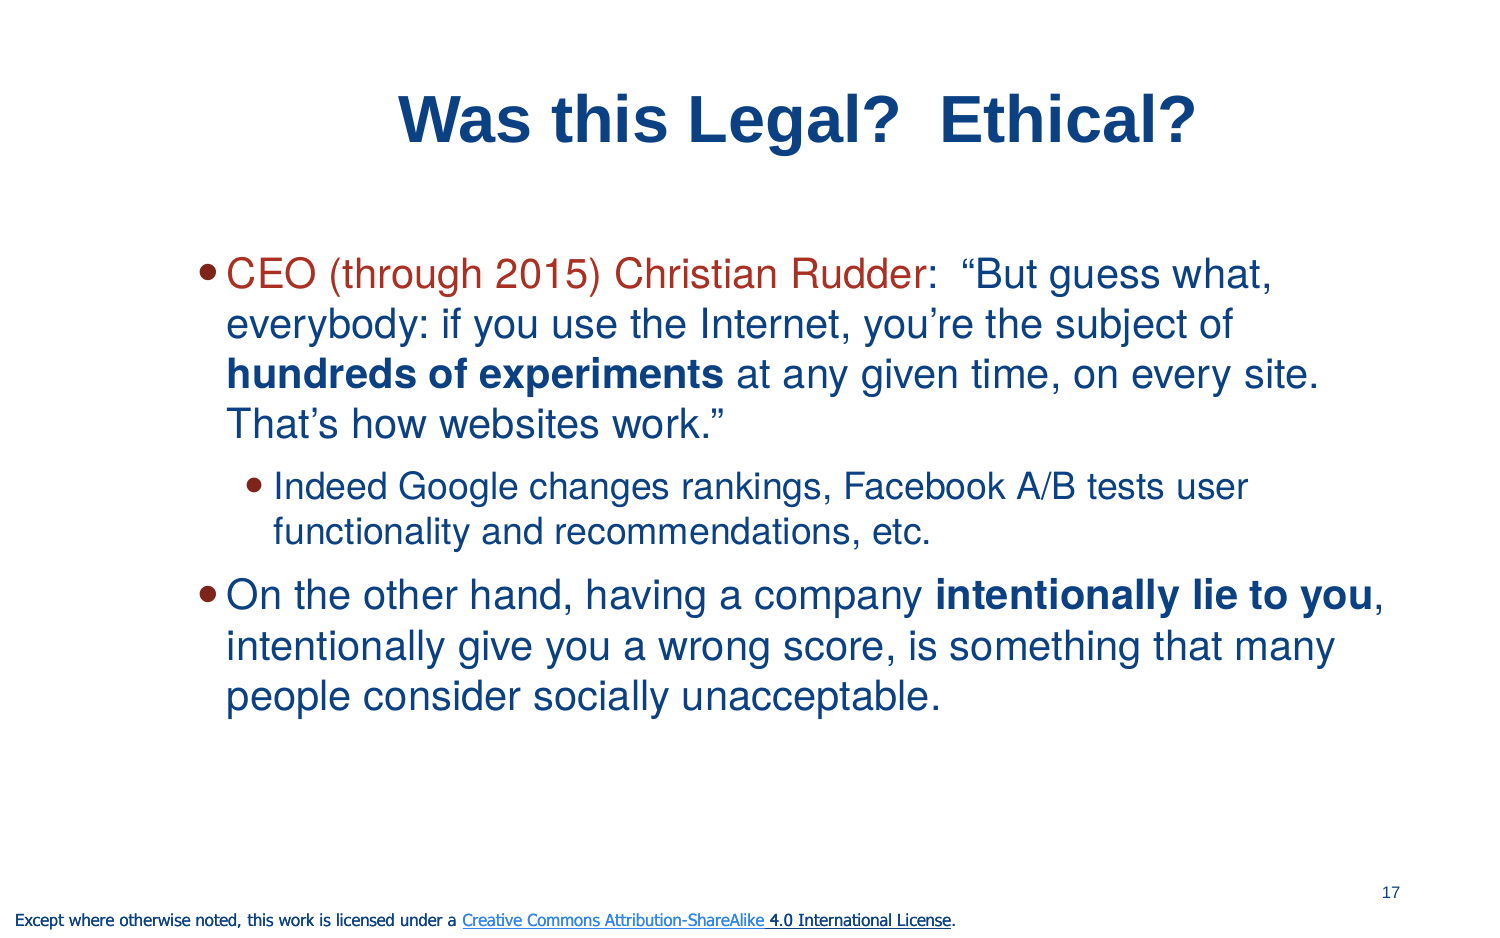

# Was this Legal?  Ethical?
CEO (through 2015) Christian Rudder:  “But guess what, everybody: if you use the Internet, you’re the subject of hundreds of experiments at any given time, on every site. That’s how websites work.”
Indeed Google changes rankings, Facebook A/B tests user functionality and recommendations, etc.
On the other hand, having a company intentionally lie to you, intentionally give you a wrong score, is something that many people consider socially unacceptable.
17